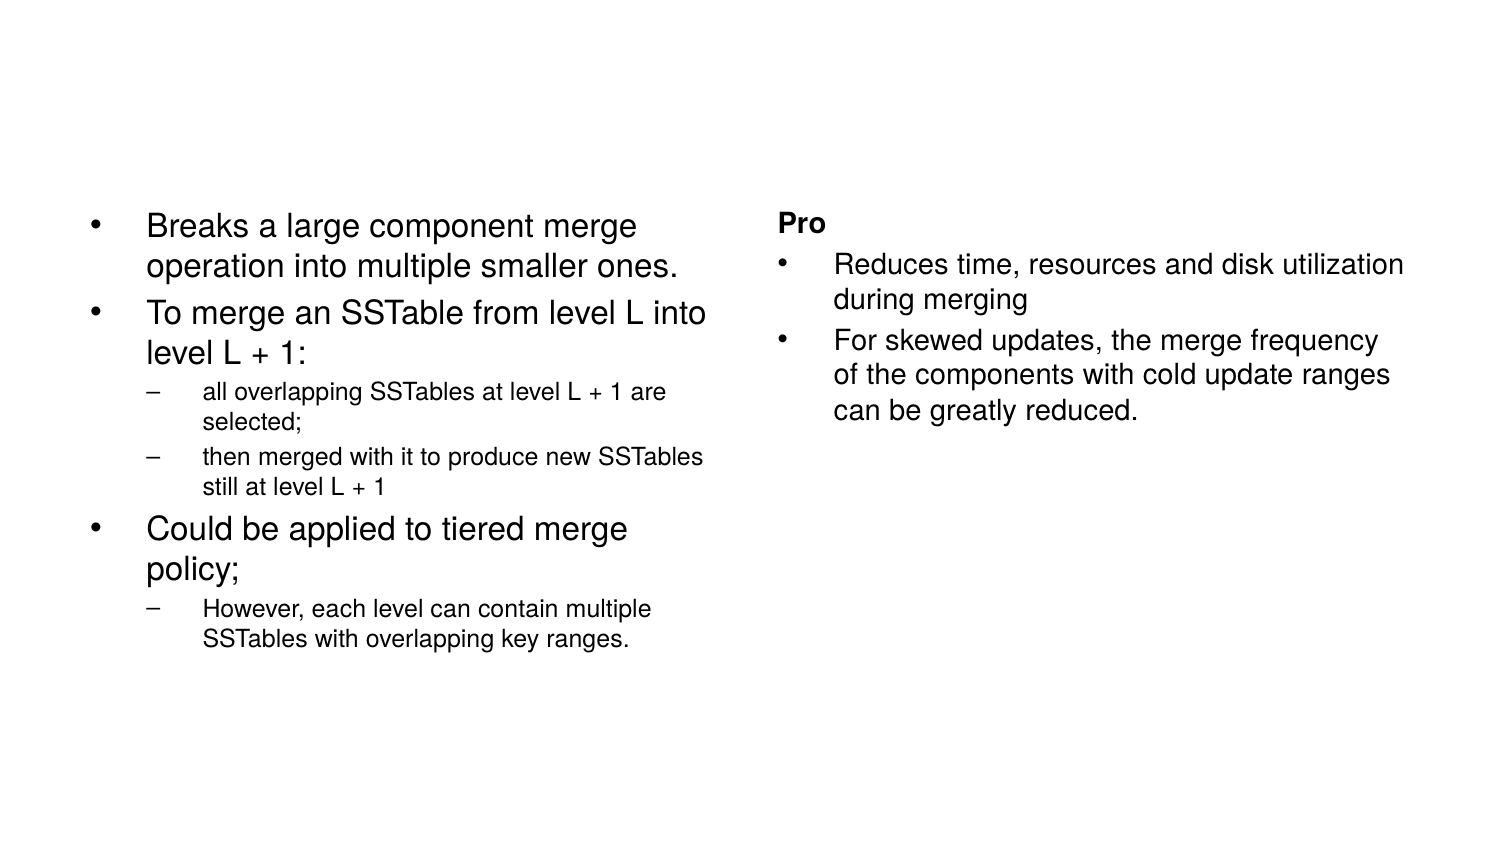

Breaks a large component merge operation into multiple smaller ones.
To merge an SSTable from level L into level L + 1:
all overlapping SSTables at level L + 1 are selected;
then merged with it to produce new SSTables still at level L + 1
Could be applied to tiered merge policy;
However, each level can contain multiple SSTables with overlapping key ranges.
Pro
Reduces time, resources and disk utilization during merging
For skewed updates, the merge frequency of the components with cold update ranges can be greatly reduced.